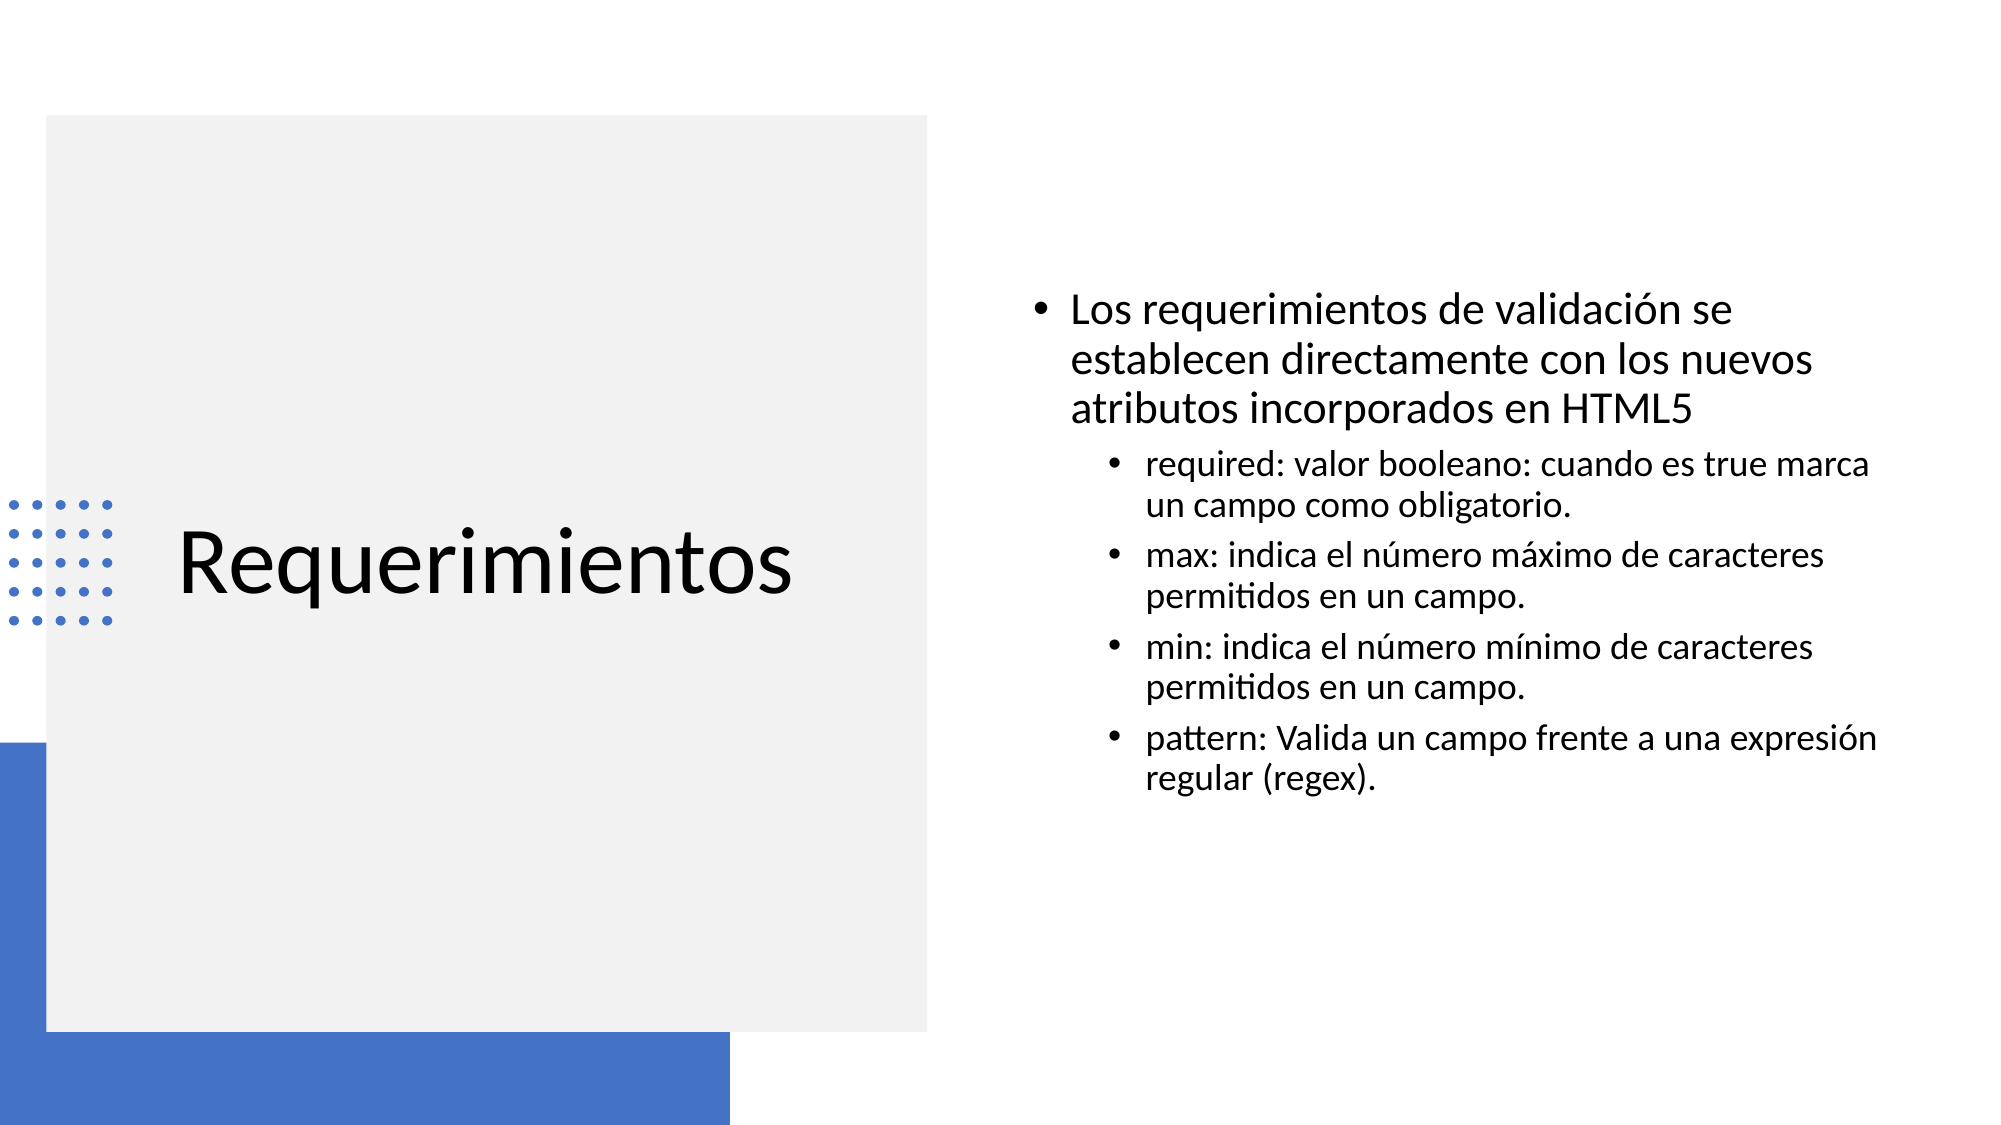

Los requerimientos de validación se establecen directamente con los nuevos atributos incorporados en HTML5
required: valor booleano: cuando es true marca un campo como obligatorio.
max: indica el número máximo de caracteres permitidos en un campo.
min: indica el número mínimo de caracteres permitidos en un campo.
pattern: Valida un campo frente a una expresión regular (regex).
# Requerimientos